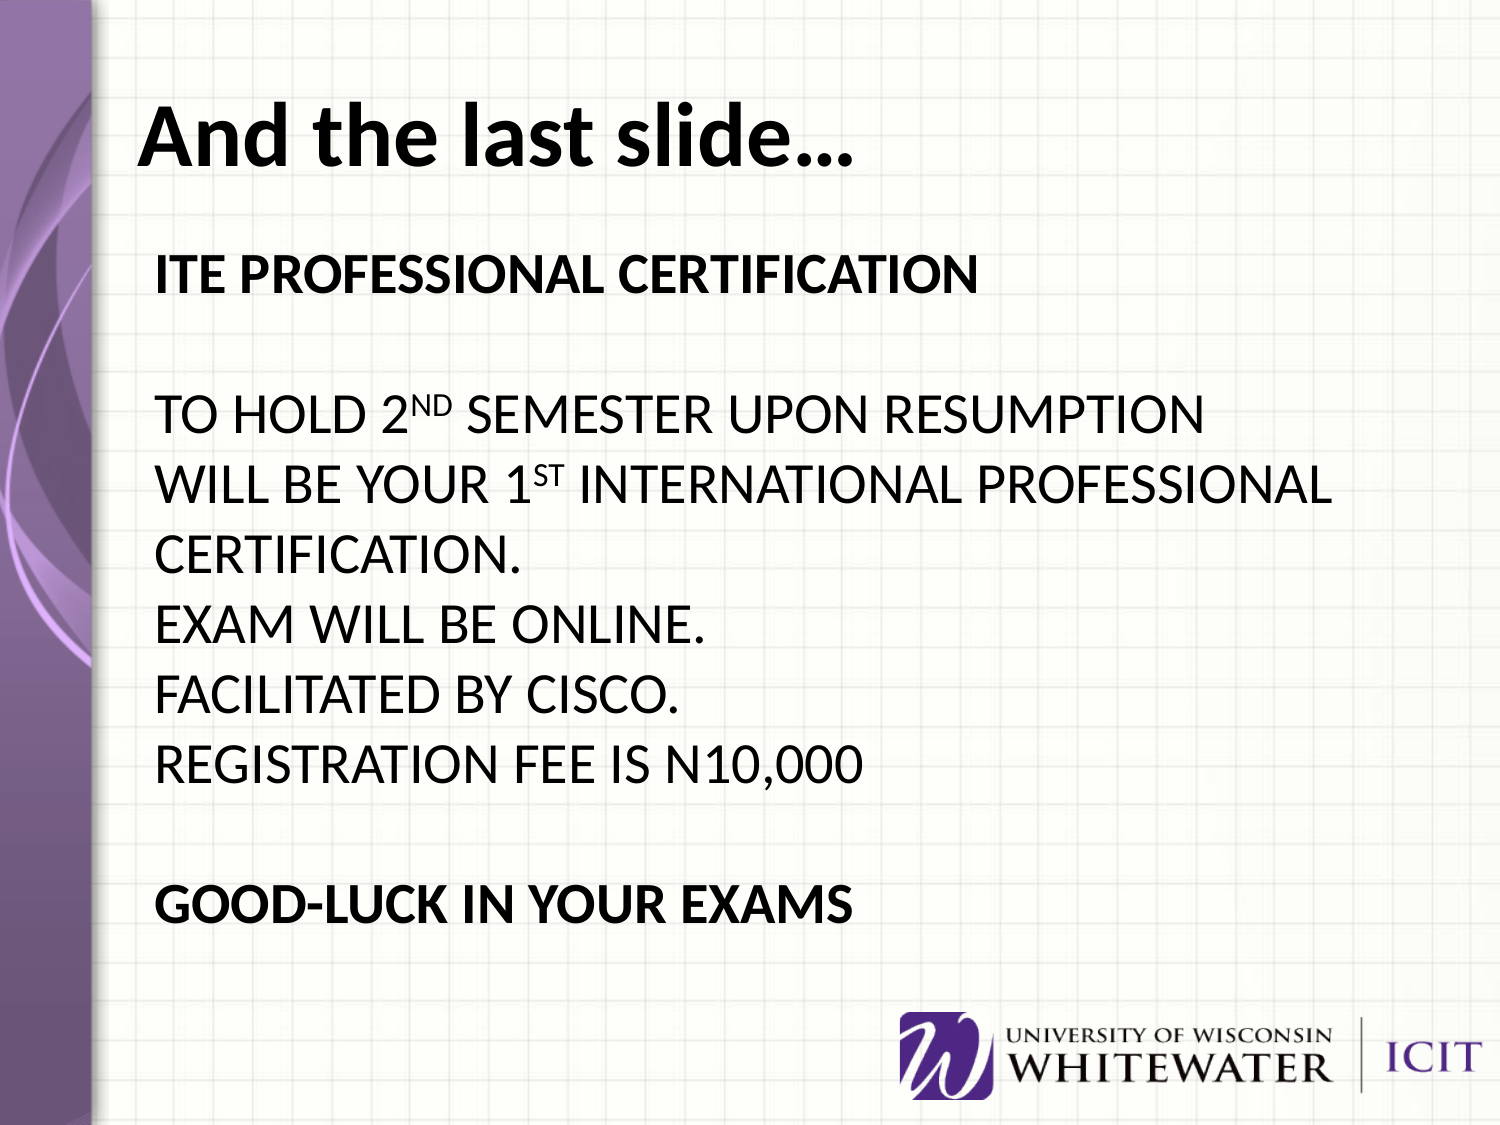

# And the last slide…
ITE PROFESSIONAL CERTIFICATION

TO HOLD 2ND SEMESTER UPON RESUMPTION
WILL BE YOUR 1ST INTERNATIONAL PROFESSIONAL CERTIFICATION.
EXAM WILL BE ONLINE.
FACILITATED BY CISCO.
REGISTRATION FEE IS N10,000

GOOD-LUCK IN YOUR EXAMS